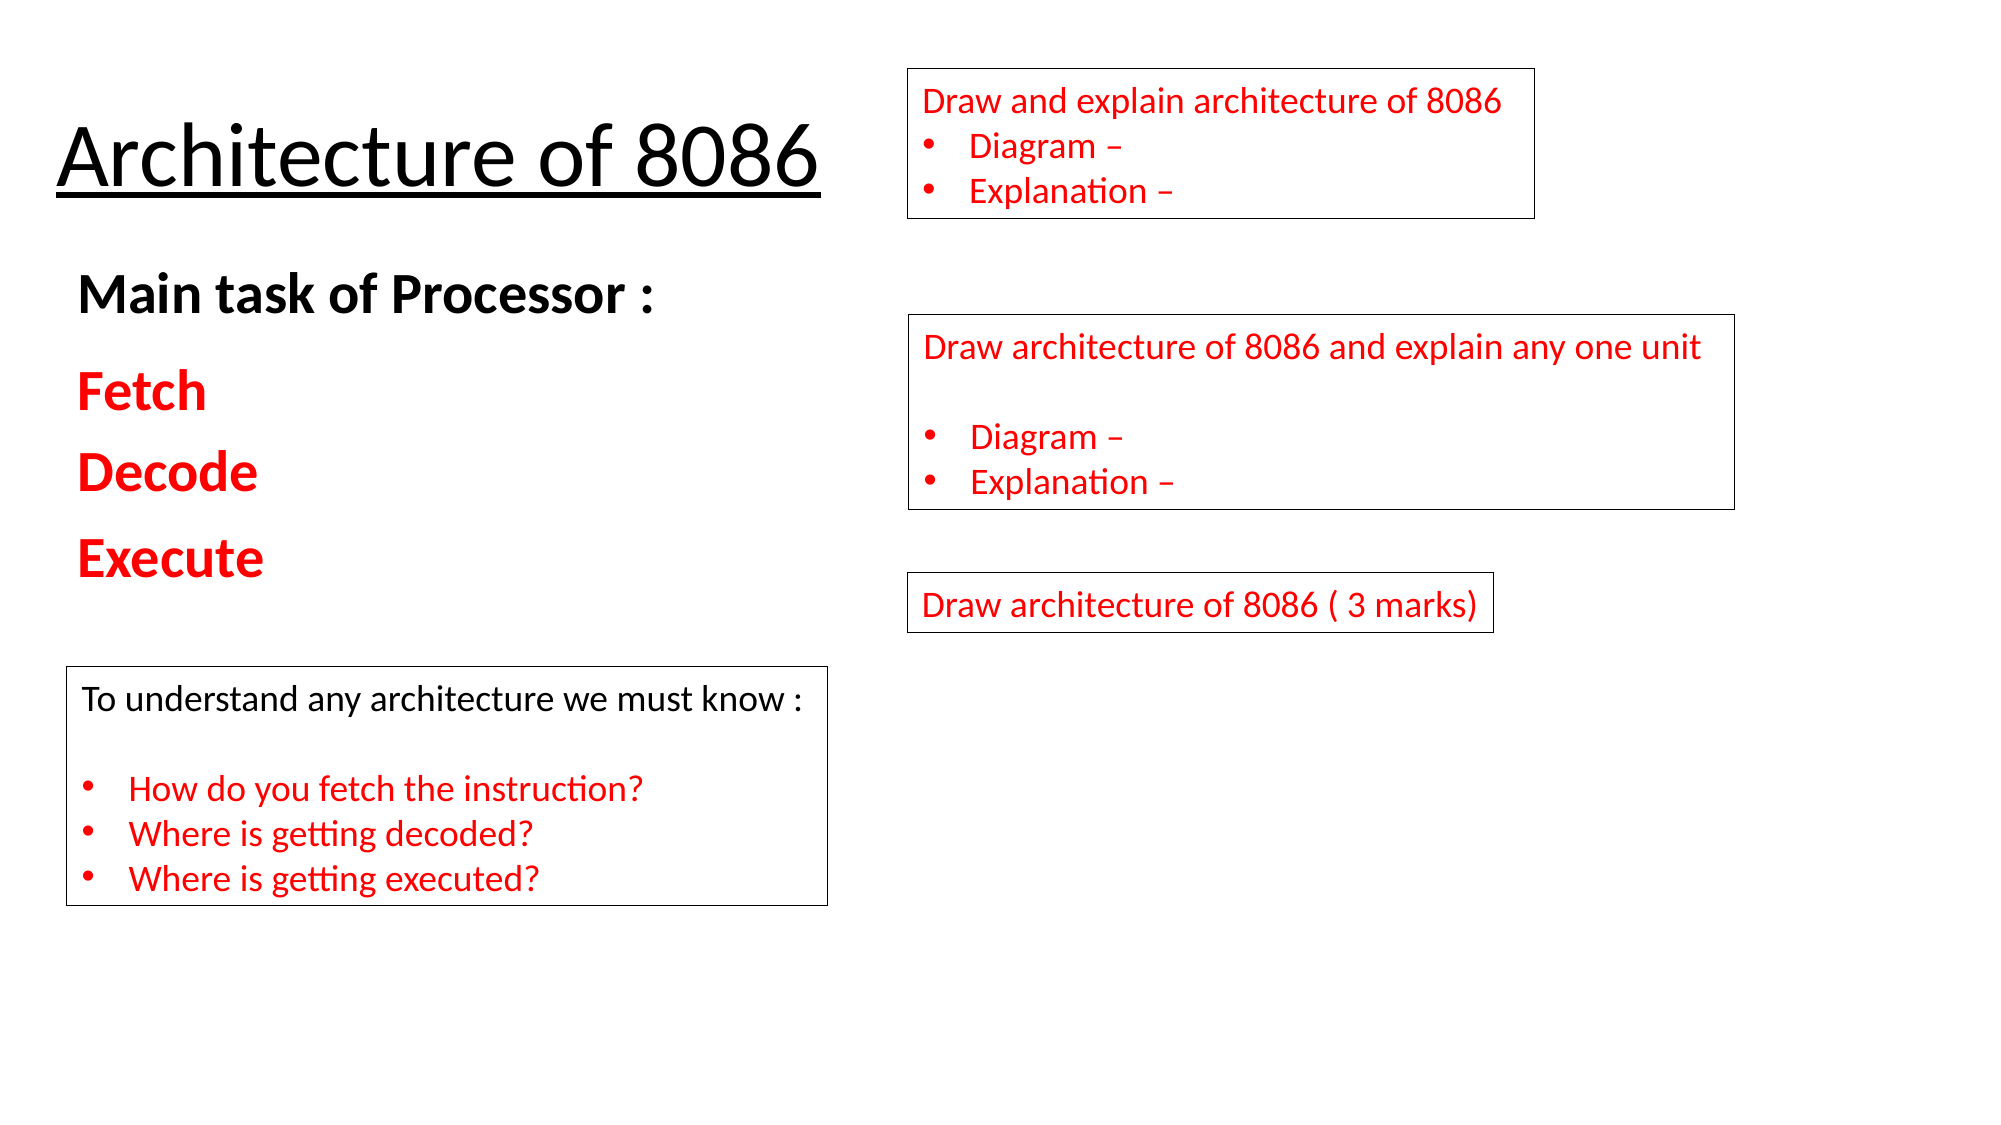

# Architecture of 8086
Draw and explain architecture of 8086
Diagram –
Explanation –
Main task of Processor :
Draw architecture of 8086 and explain any one unit

Diagram –
Explanation –
Fetch
Decode
Execute
Draw architecture of 8086 ( 3 marks)
To understand any architecture we must know :

How do you fetch the instruction?
Where is getting decoded?
Where is getting executed?